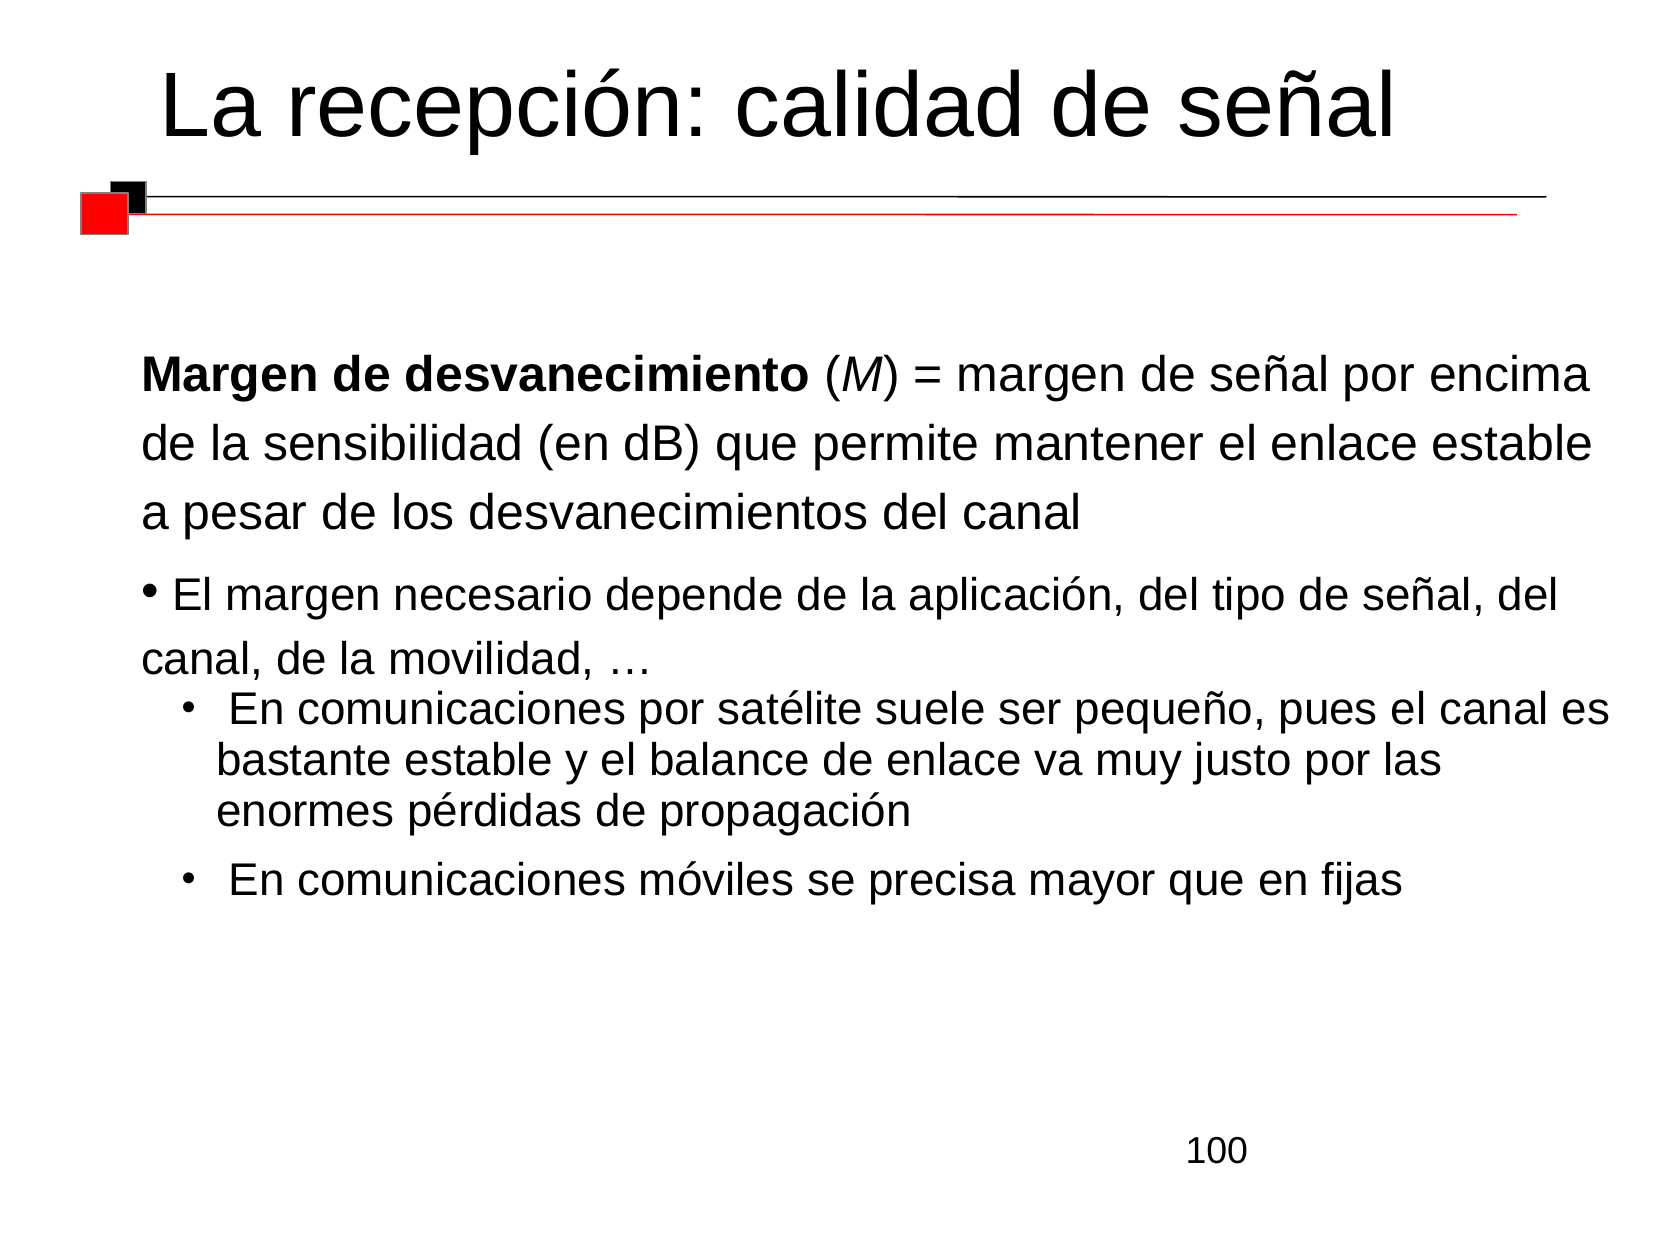

La recepción: calidad de señal

Margen de desvanecimiento (M) = margen de señal por encima de la sensibilidad (en dB) que permite mantener el enlace estable a pesar de los desvanecimientos del canal
 El margen necesario depende de la aplicación, del tipo de señal, del canal, de la movilidad, …
 En comunicaciones por satélite suele ser pequeño, pues el canal es bastante estable y el balance de enlace va muy justo por las enormes pérdidas de propagación
 En comunicaciones móviles se precisa mayor que en fijas

100